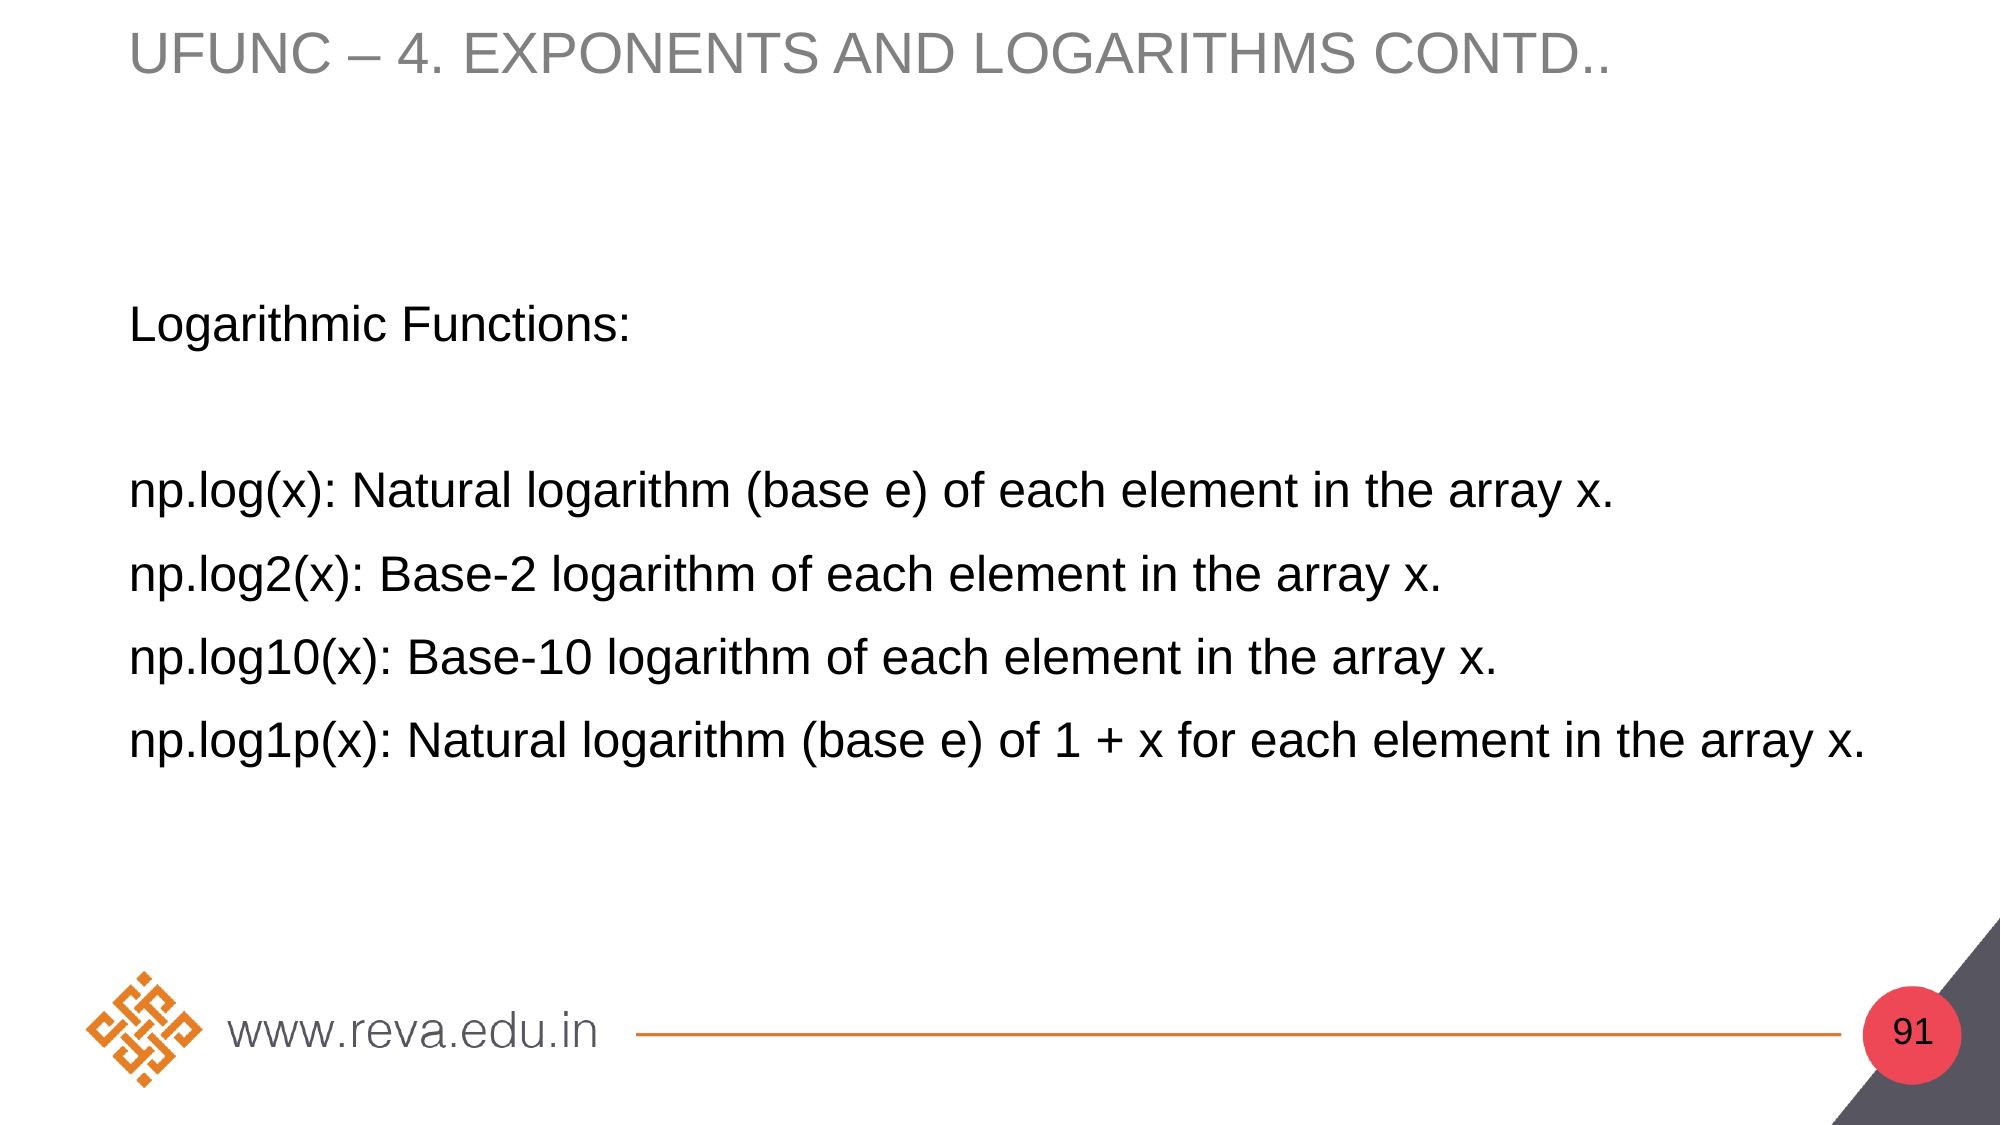

# UFunc – 4. Exponents and logarithms contd..
Logarithmic Functions:

np.log(x): Natural logarithm (base e) of each element in the array x.
np.log2(x): Base-2 logarithm of each element in the array x.
np.log10(x): Base-10 logarithm of each element in the array x.
np.log1p(x): Natural logarithm (base e) of 1 + x for each element in the array x.

91